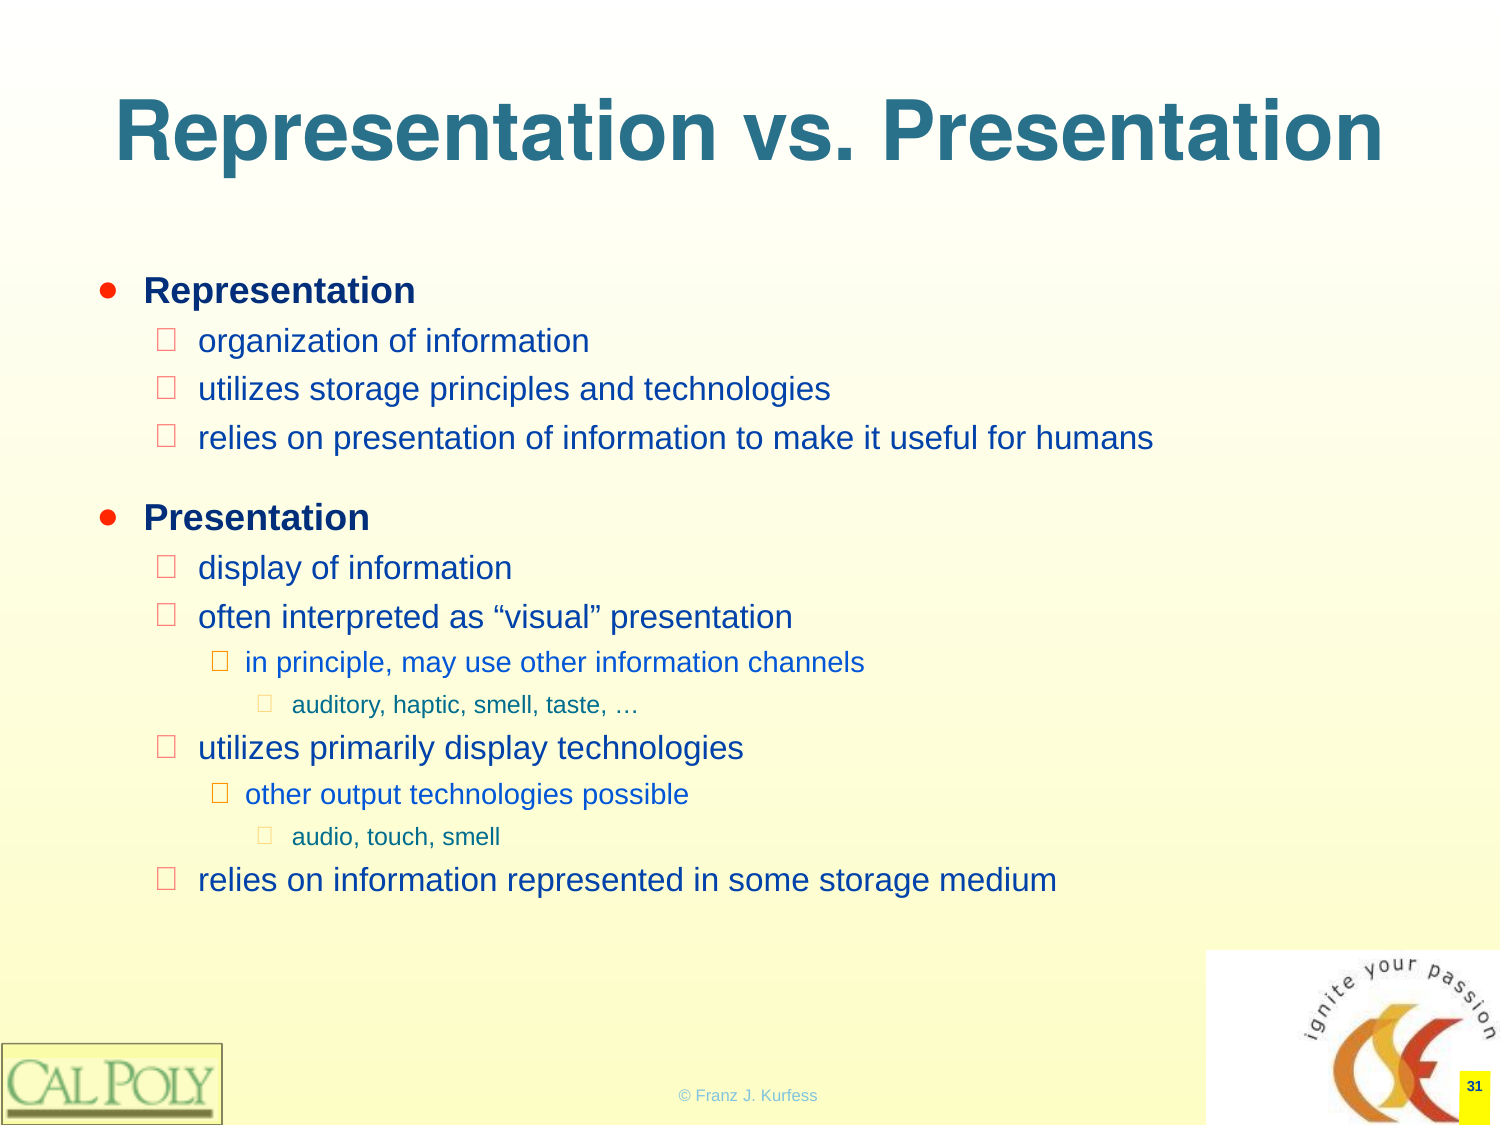

# Representation vs. Presentation
Representation
organization of information
utilizes storage principles and technologies
relies on presentation of information to make it useful for humans
Presentation
display of information
often interpreted as “visual” presentation
in principle, may use other information channels
auditory, haptic, smell, taste, …
utilizes primarily display technologies
other output technologies possible
audio, touch, smell
relies on information represented in some storage medium
31